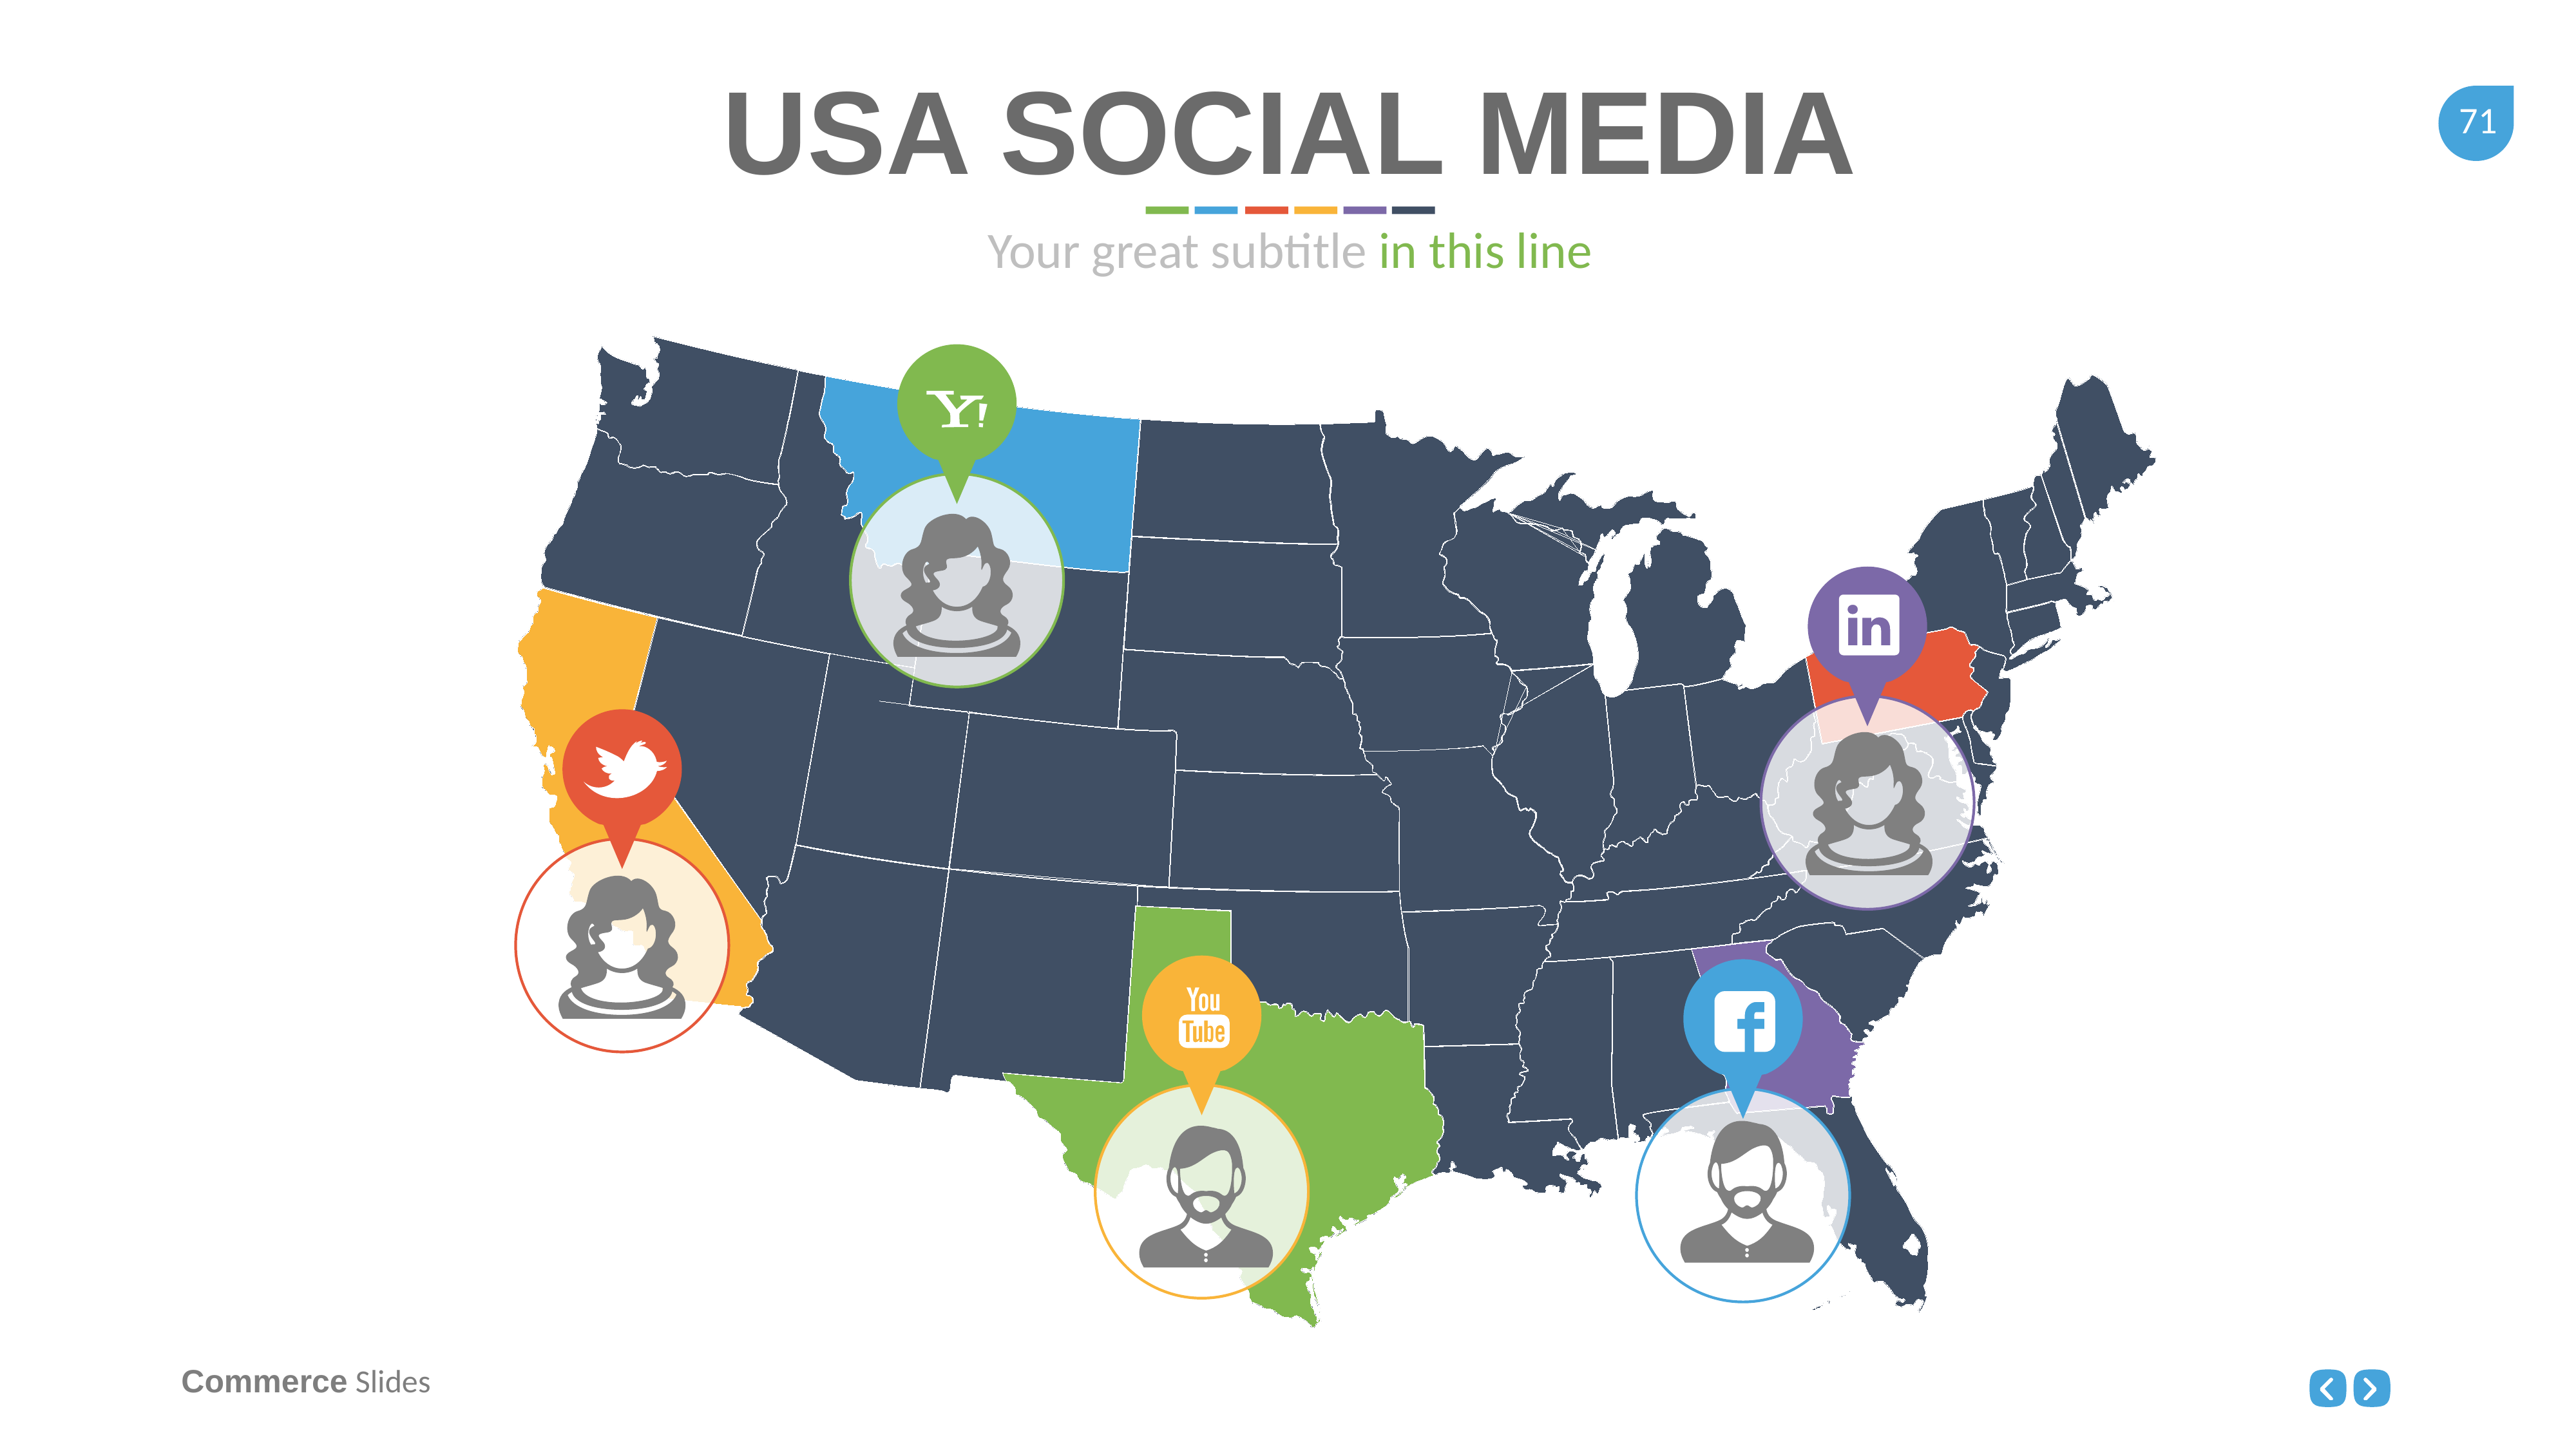

USA SOCIAL MEDIA

Your great subtitle in this line